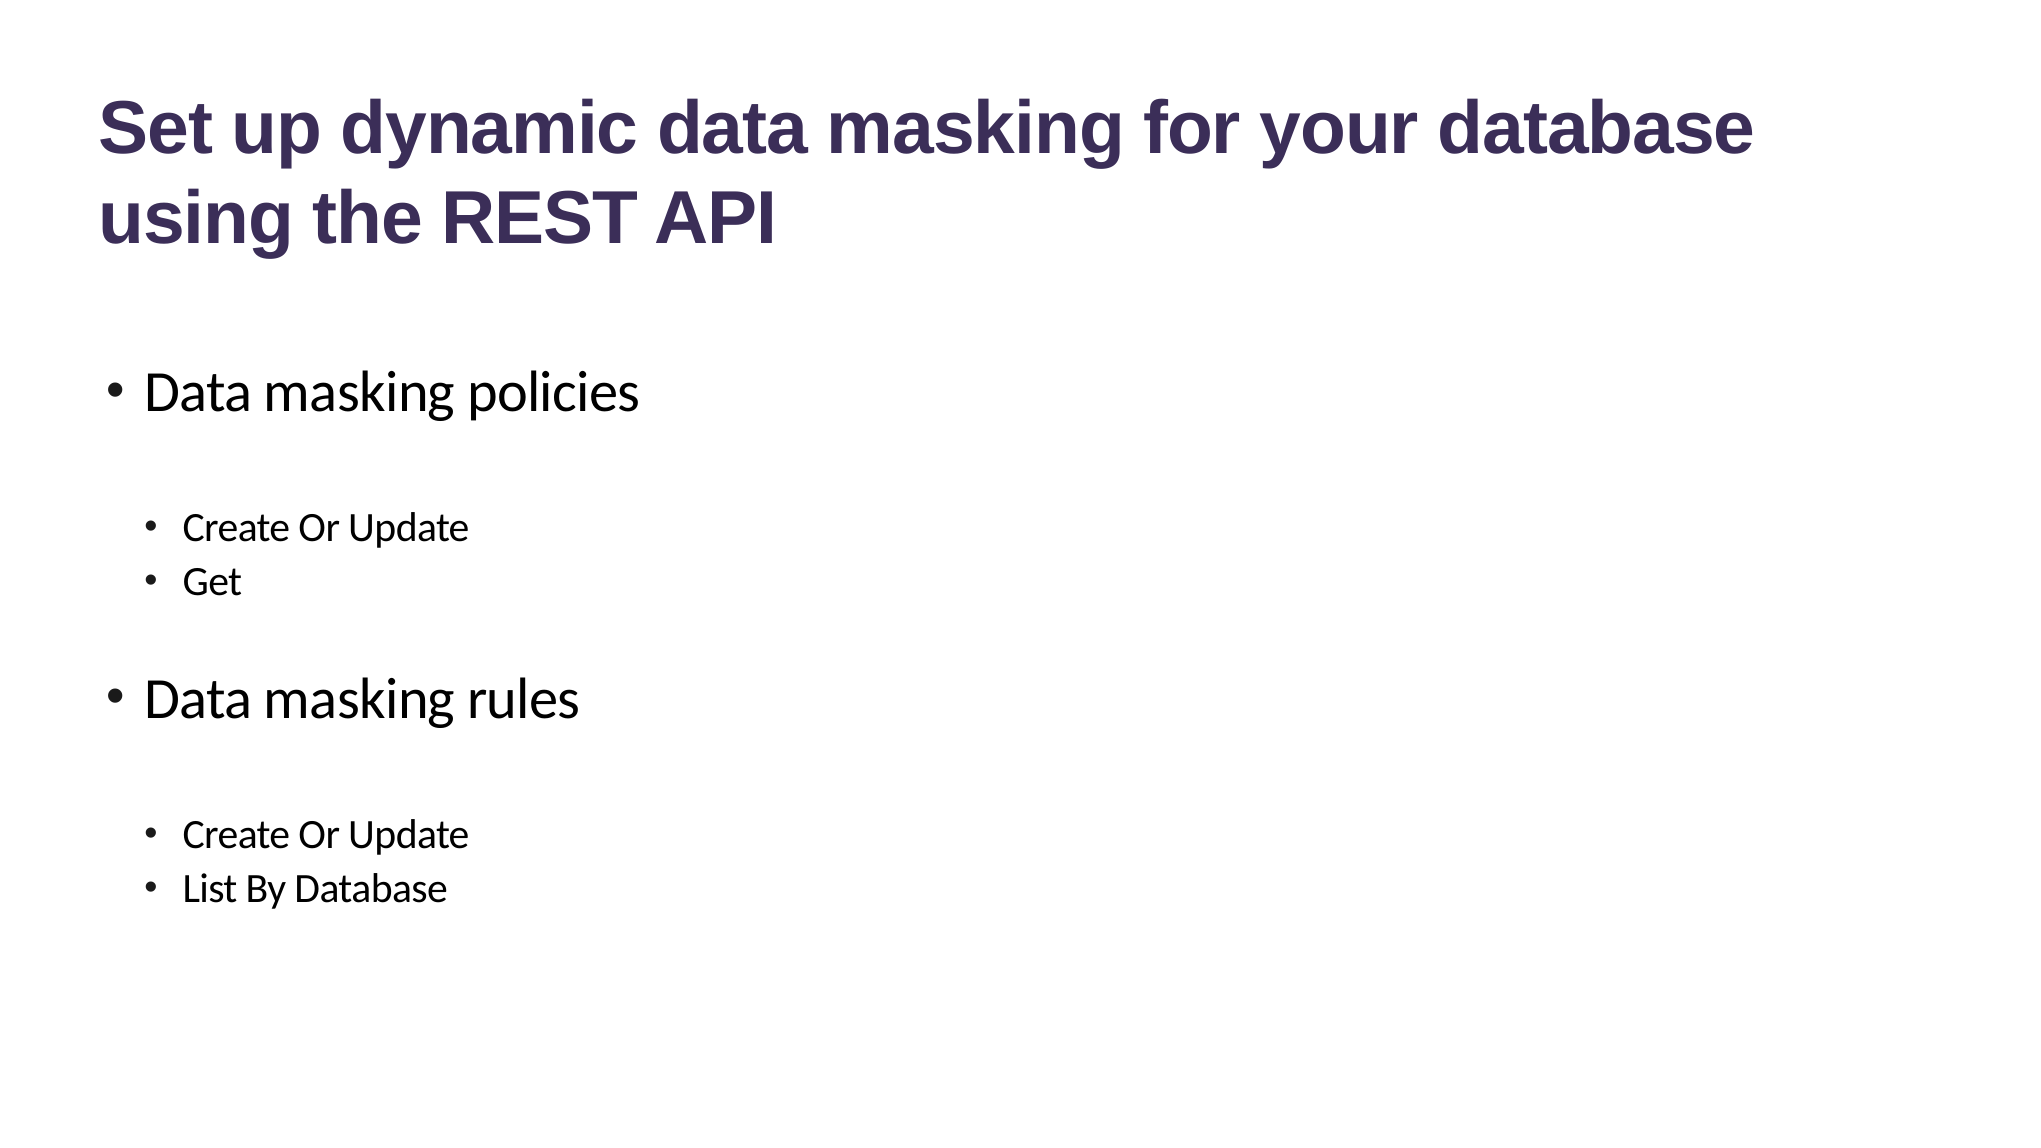

# Set up dynamic data masking for your database using the REST API
Data masking policies

Create Or Update
Get

Data masking rules

Create Or Update
List By Database